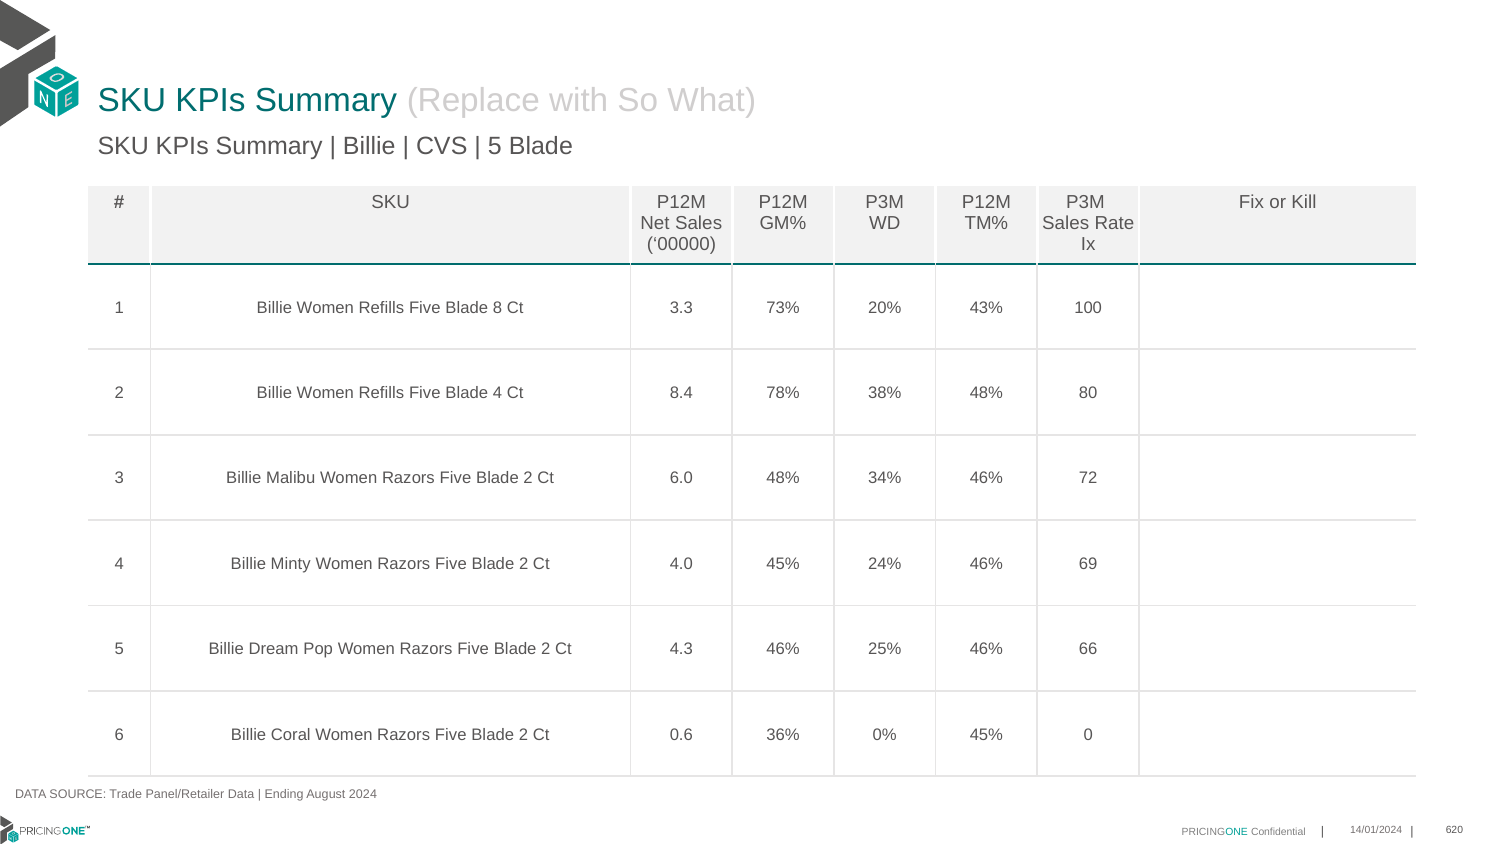

# SKU KPIs Summary (Replace with So What)
SKU KPIs Summary | Billie | CVS | 5 Blade
| # | SKU | P12M Net Sales (‘00000) | P12M GM% | P3M WD | P12M TM% | P3M Sales Rate Ix | Fix or Kill |
| --- | --- | --- | --- | --- | --- | --- | --- |
| 1 | Billie Women Refills Five Blade 8 Ct | 3.3 | 73% | 20% | 43% | 100 |  |
| 2 | Billie Women Refills Five Blade 4 Ct | 8.4 | 78% | 38% | 48% | 80 |  |
| 3 | Billie Malibu Women Razors Five Blade 2 Ct | 6.0 | 48% | 34% | 46% | 72 |  |
| 4 | Billie Minty Women Razors Five Blade 2 Ct | 4.0 | 45% | 24% | 46% | 69 |  |
| 5 | Billie Dream Pop Women Razors Five Blade 2 Ct | 4.3 | 46% | 25% | 46% | 66 |  |
| 6 | Billie Coral Women Razors Five Blade 2 Ct | 0.6 | 36% | 0% | 45% | 0 |  |
DATA SOURCE: Trade Panel/Retailer Data | Ending August 2024

14/01/2024
620